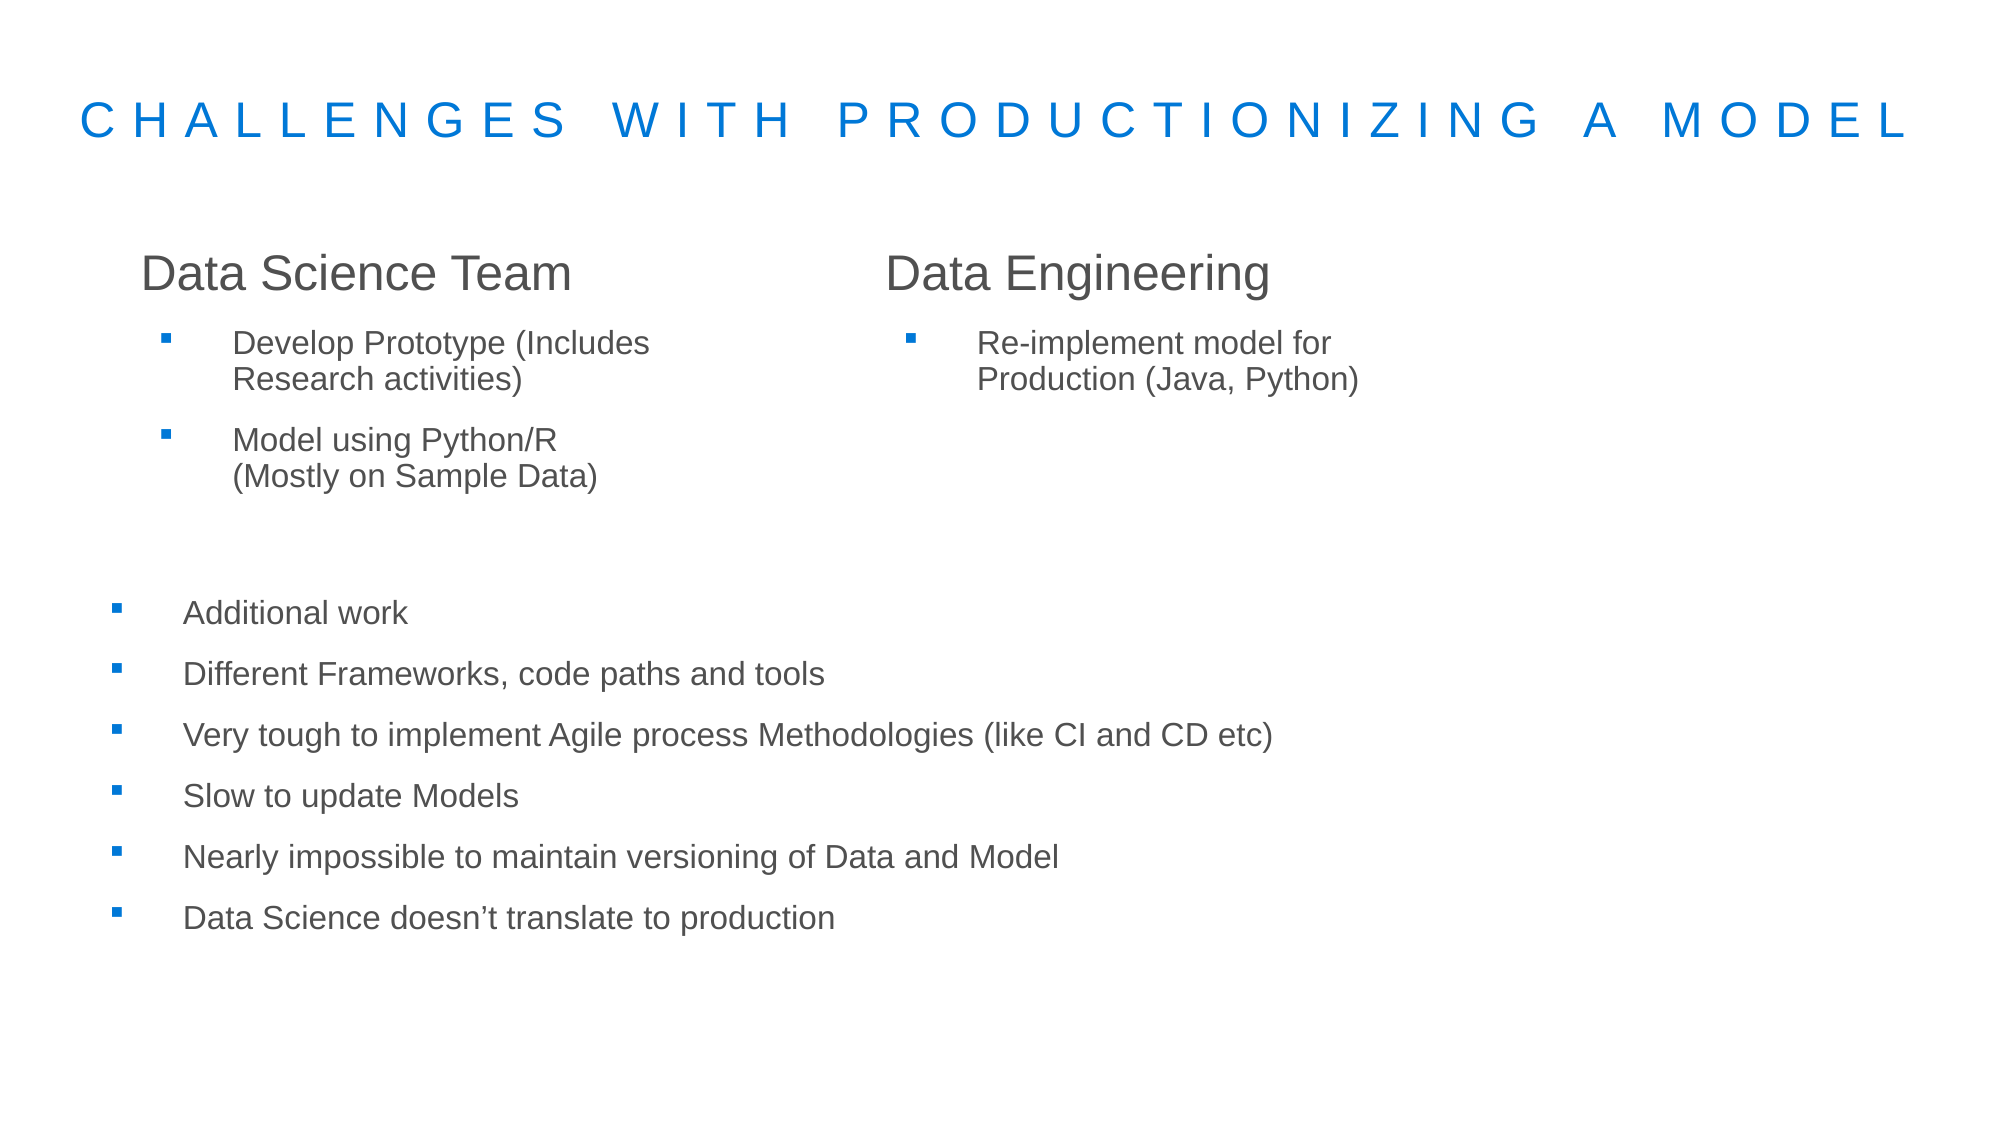

# Challenges with Productionizing a Model
Data Engineering
Re-implement model for Production (Java, Python)

Data Science Team
Develop Prototype (Includes Research activities)
Model using Python/R (Mostly on Sample Data)

Additional work
Different Frameworks, code paths and tools
Very tough to implement Agile process Methodologies (like CI and CD etc)
Slow to update Models
Nearly impossible to maintain versioning of Data and Model
Data Science doesn’t translate to production
Spark Structured
Streaming
Stream processing